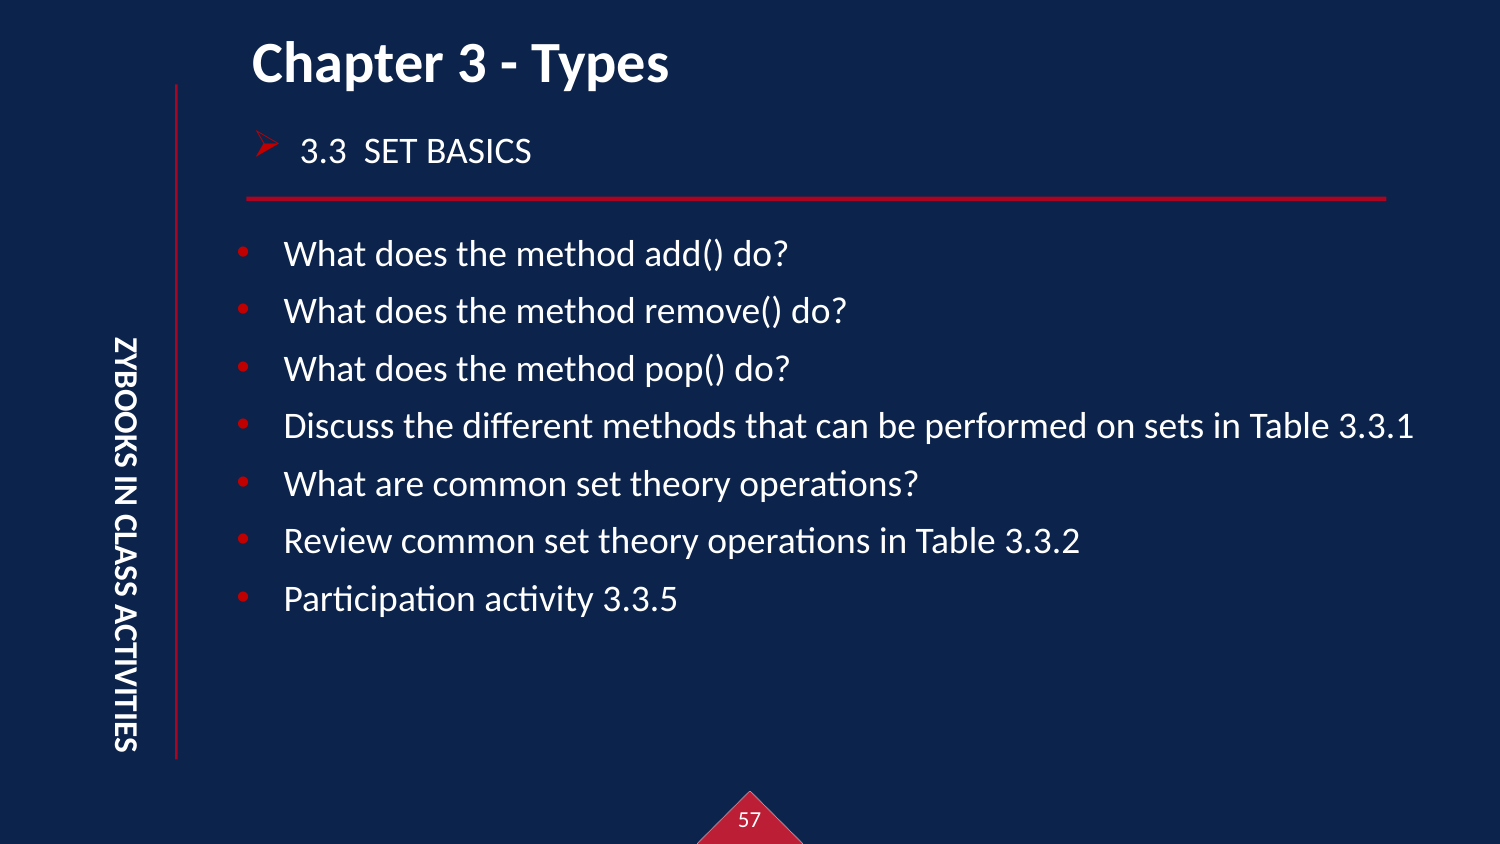

# Chapter 3 - Types
3.3  set Basics
What does the method add() do?
What does the method remove() do?
What does the method pop() do?
Discuss the different methods that can be performed on sets in Table 3.3.1
What are common set theory operations?
Review common set theory operations in Table 3.3.2
Participation activity 3.3.5

Zybooks in class activities